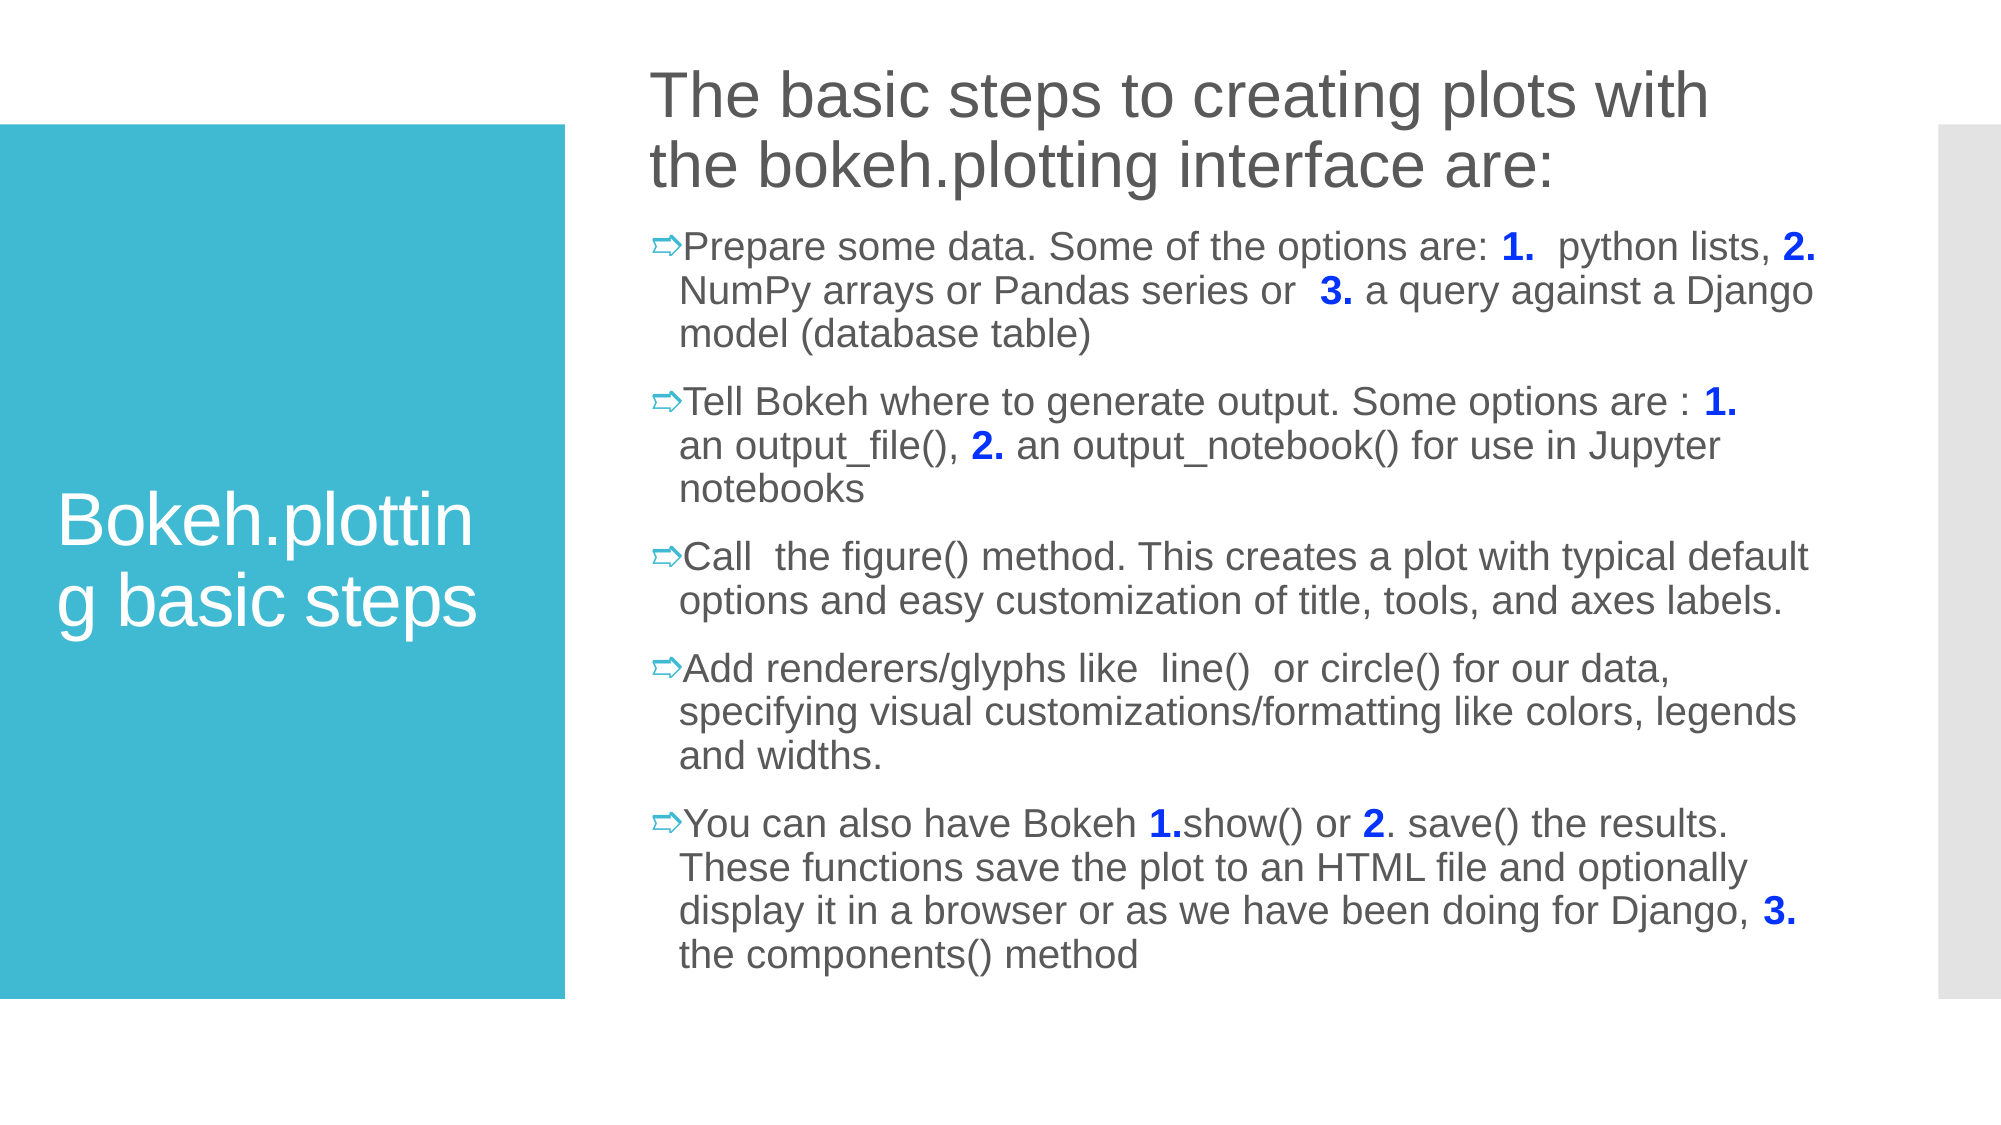

The basic steps to creating plots with the bokeh.plotting interface are:
Prepare some data. Some of the options are: 1.  python lists, 2. NumPy arrays or Pandas series or  3. a query against a Django model (database table)
Tell Bokeh where to generate output. Some options are : 1. an output_file(), 2. an output_notebook() for use in Jupyter notebooks
Call  the figure() method. This creates a plot with typical default options and easy customization of title, tools, and axes labels.
Add renderers/glyphs like  line()  or circle() for our data, specifying visual customizations/formatting like colors, legends and widths.
You can also have Bokeh 1.show() or 2. save() the results. These functions save the plot to an HTML file and optionally display it in a browser or as we have been doing for Django, 3. the components() method
# Bokeh.plotting basic steps